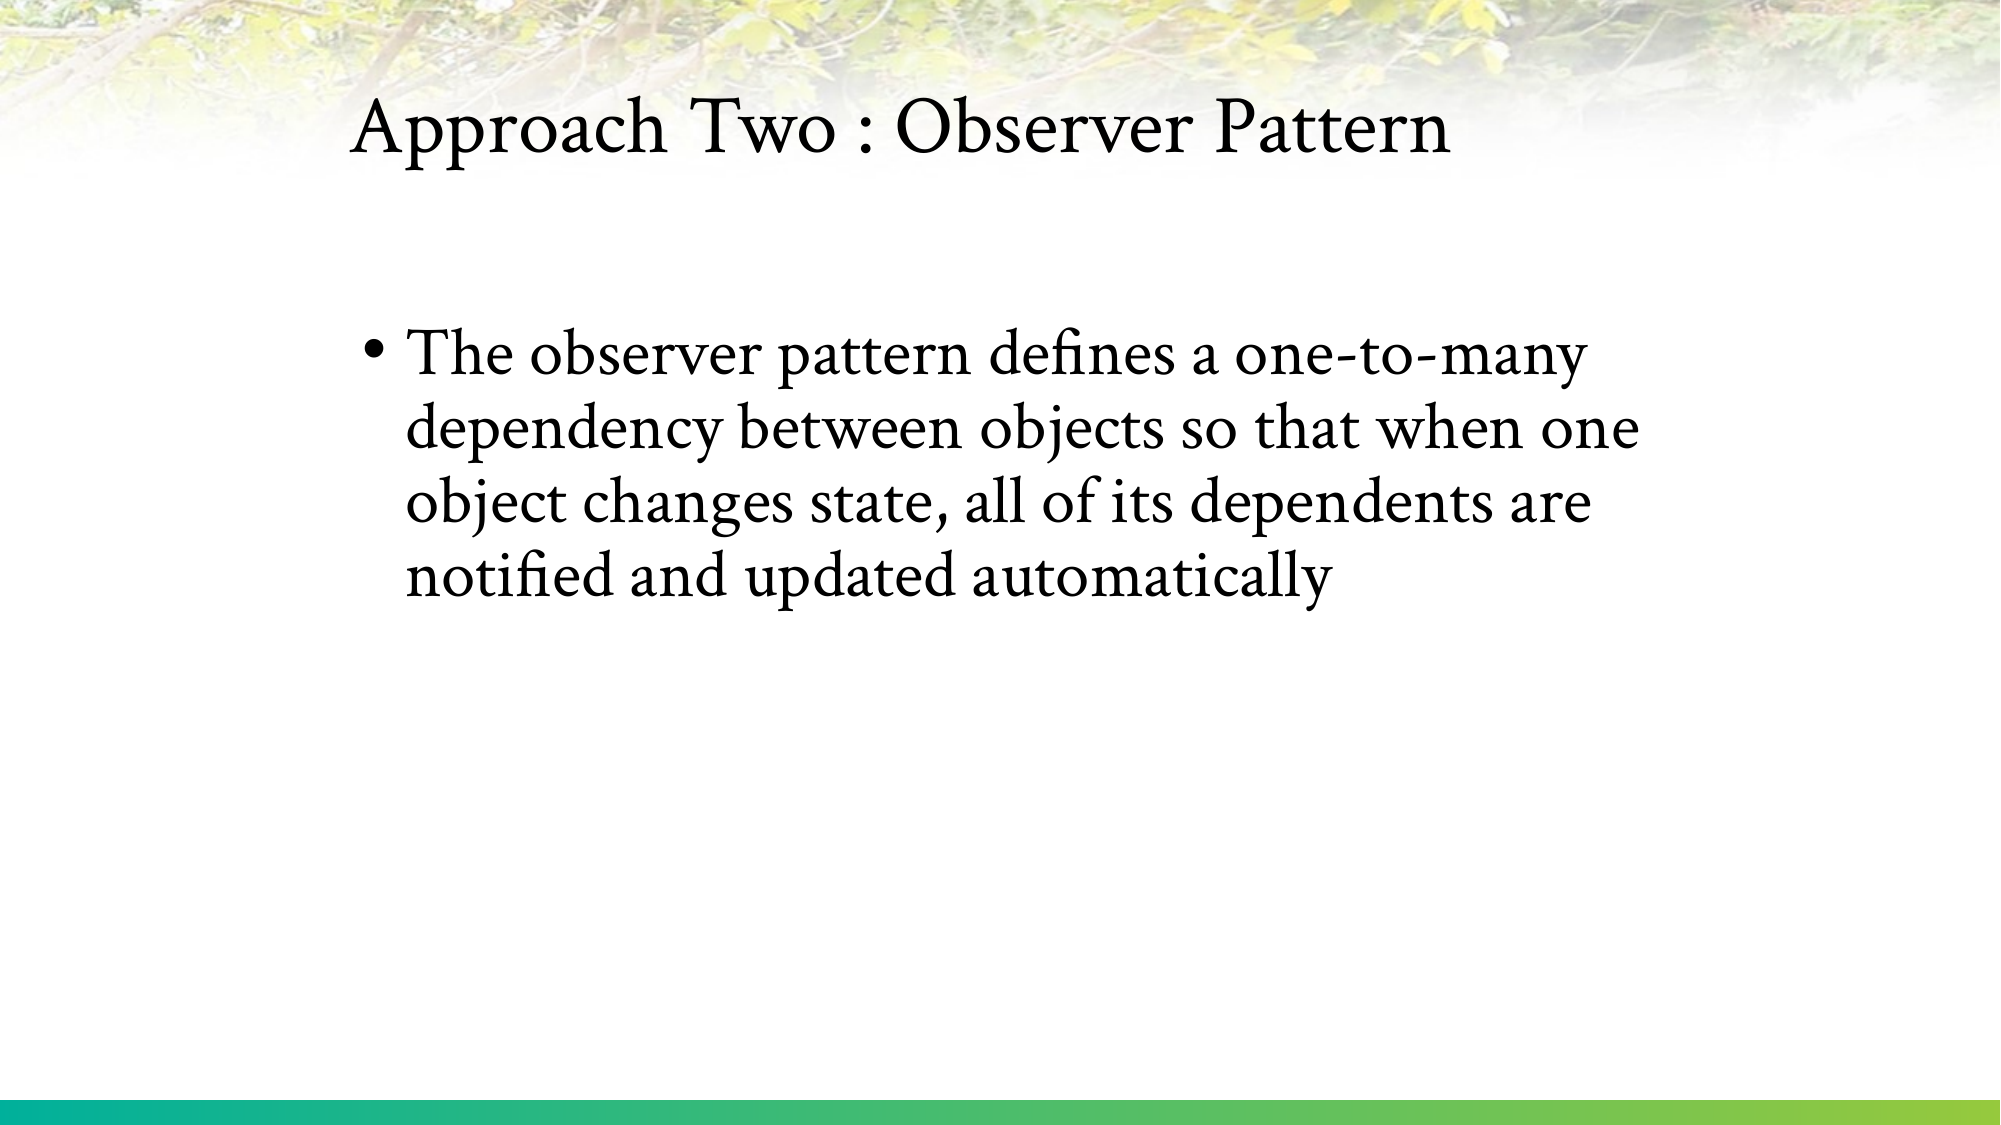

# Approach Two : Observer Pattern
The observer pattern defines a one-to-many dependency between objects so that when one object changes state, all of its dependents are notified and updated automatically